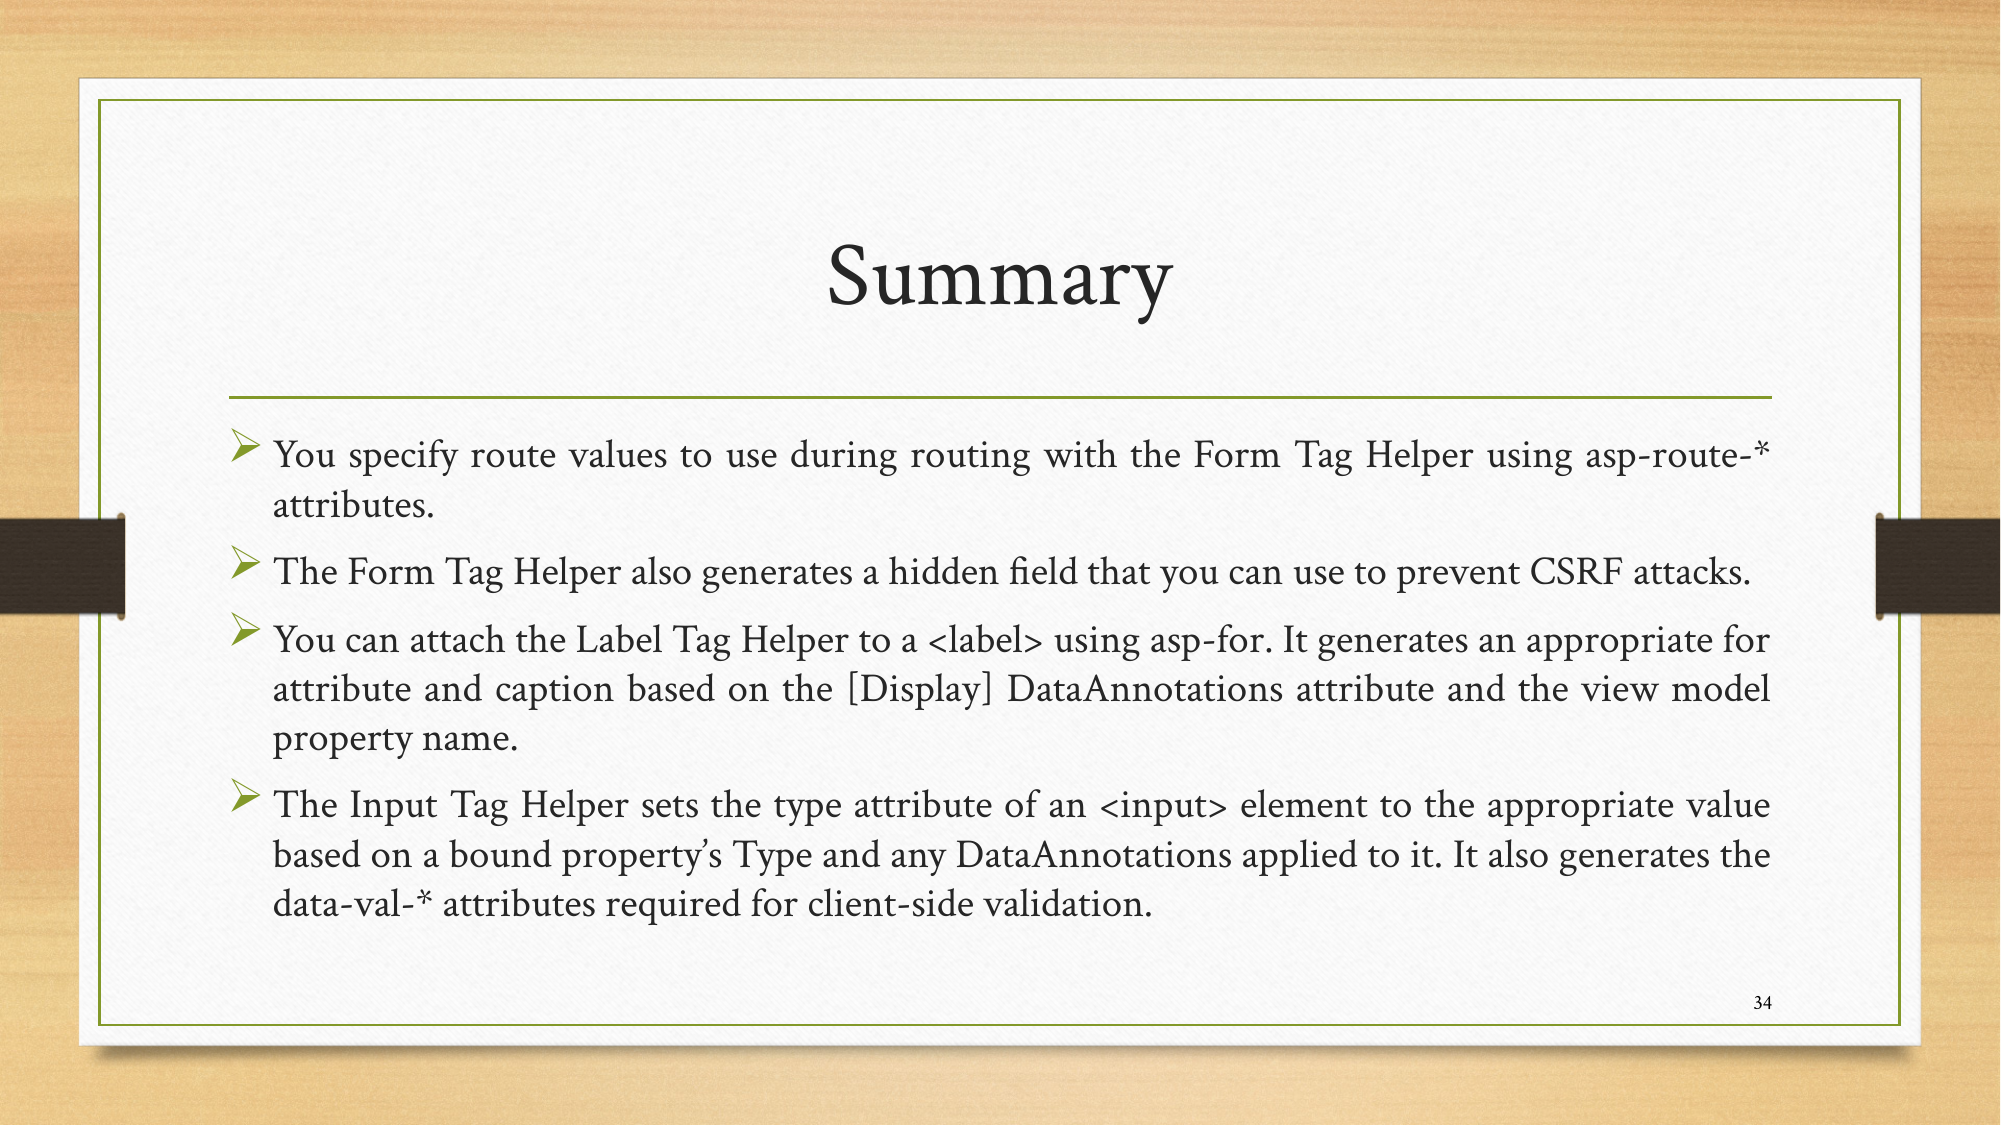

# Summary
You specify route values to use during routing with the Form Tag Helper using asp-route-* attributes.
The Form Tag Helper also generates a hidden field that you can use to prevent CSRF attacks.
You can attach the Label Tag Helper to a <label> using asp-for. It generates an appropriate for attribute and caption based on the [Display] DataAnnotations attribute and the view model property name.
The Input Tag Helper sets the type attribute of an <input> element to the appropriate value based on a bound property’s Type and any DataAnnotations applied to it. It also generates the data-val-* attributes required for client-side validation.
34